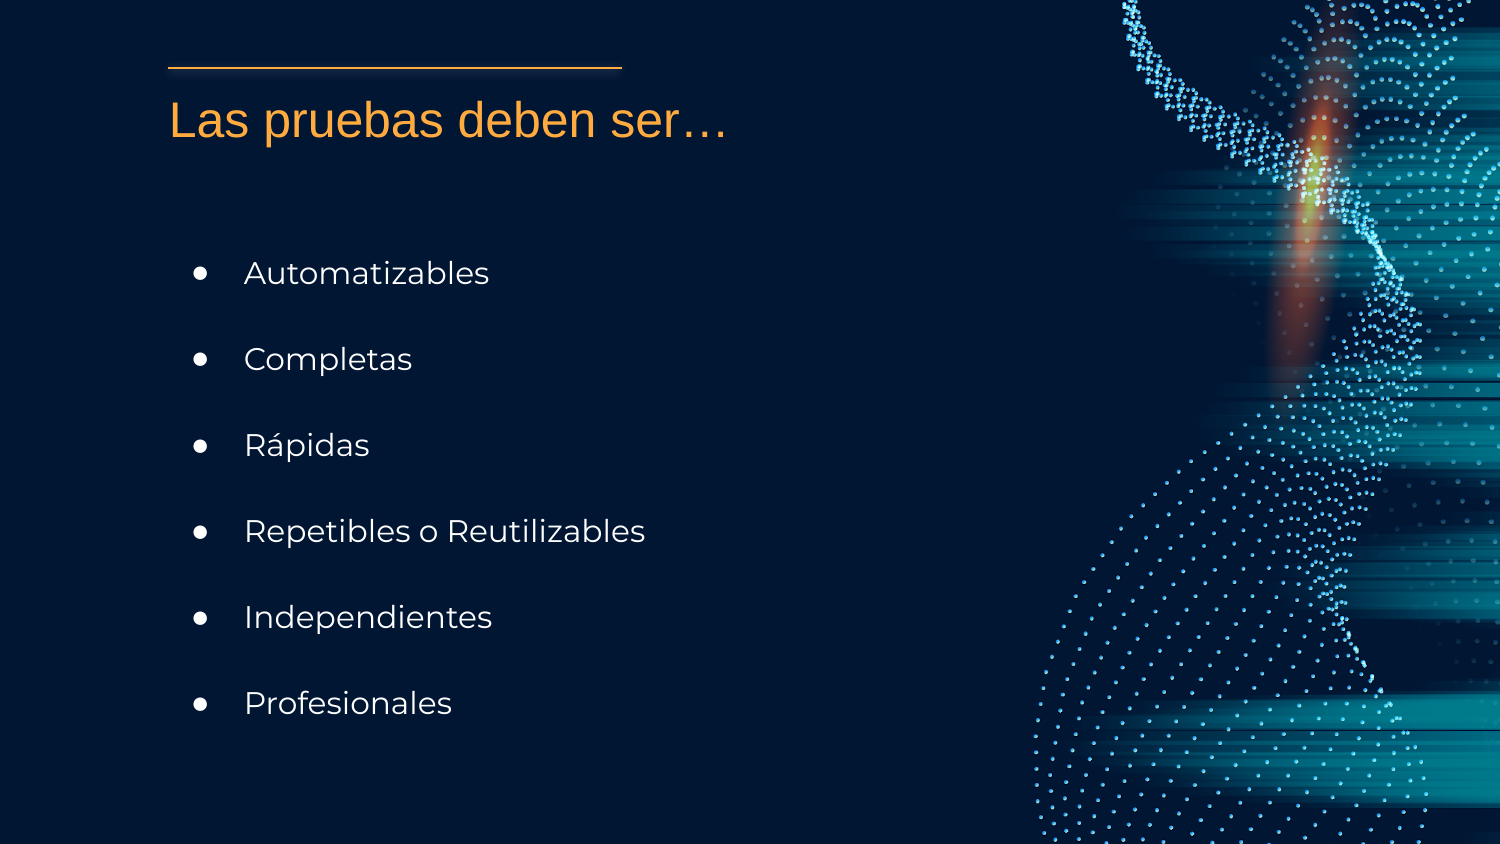

# Las pruebas deben ser…
Automatizables

Completas

Rápidas

Repetibles o Reutilizables

Independientes

Profesionales